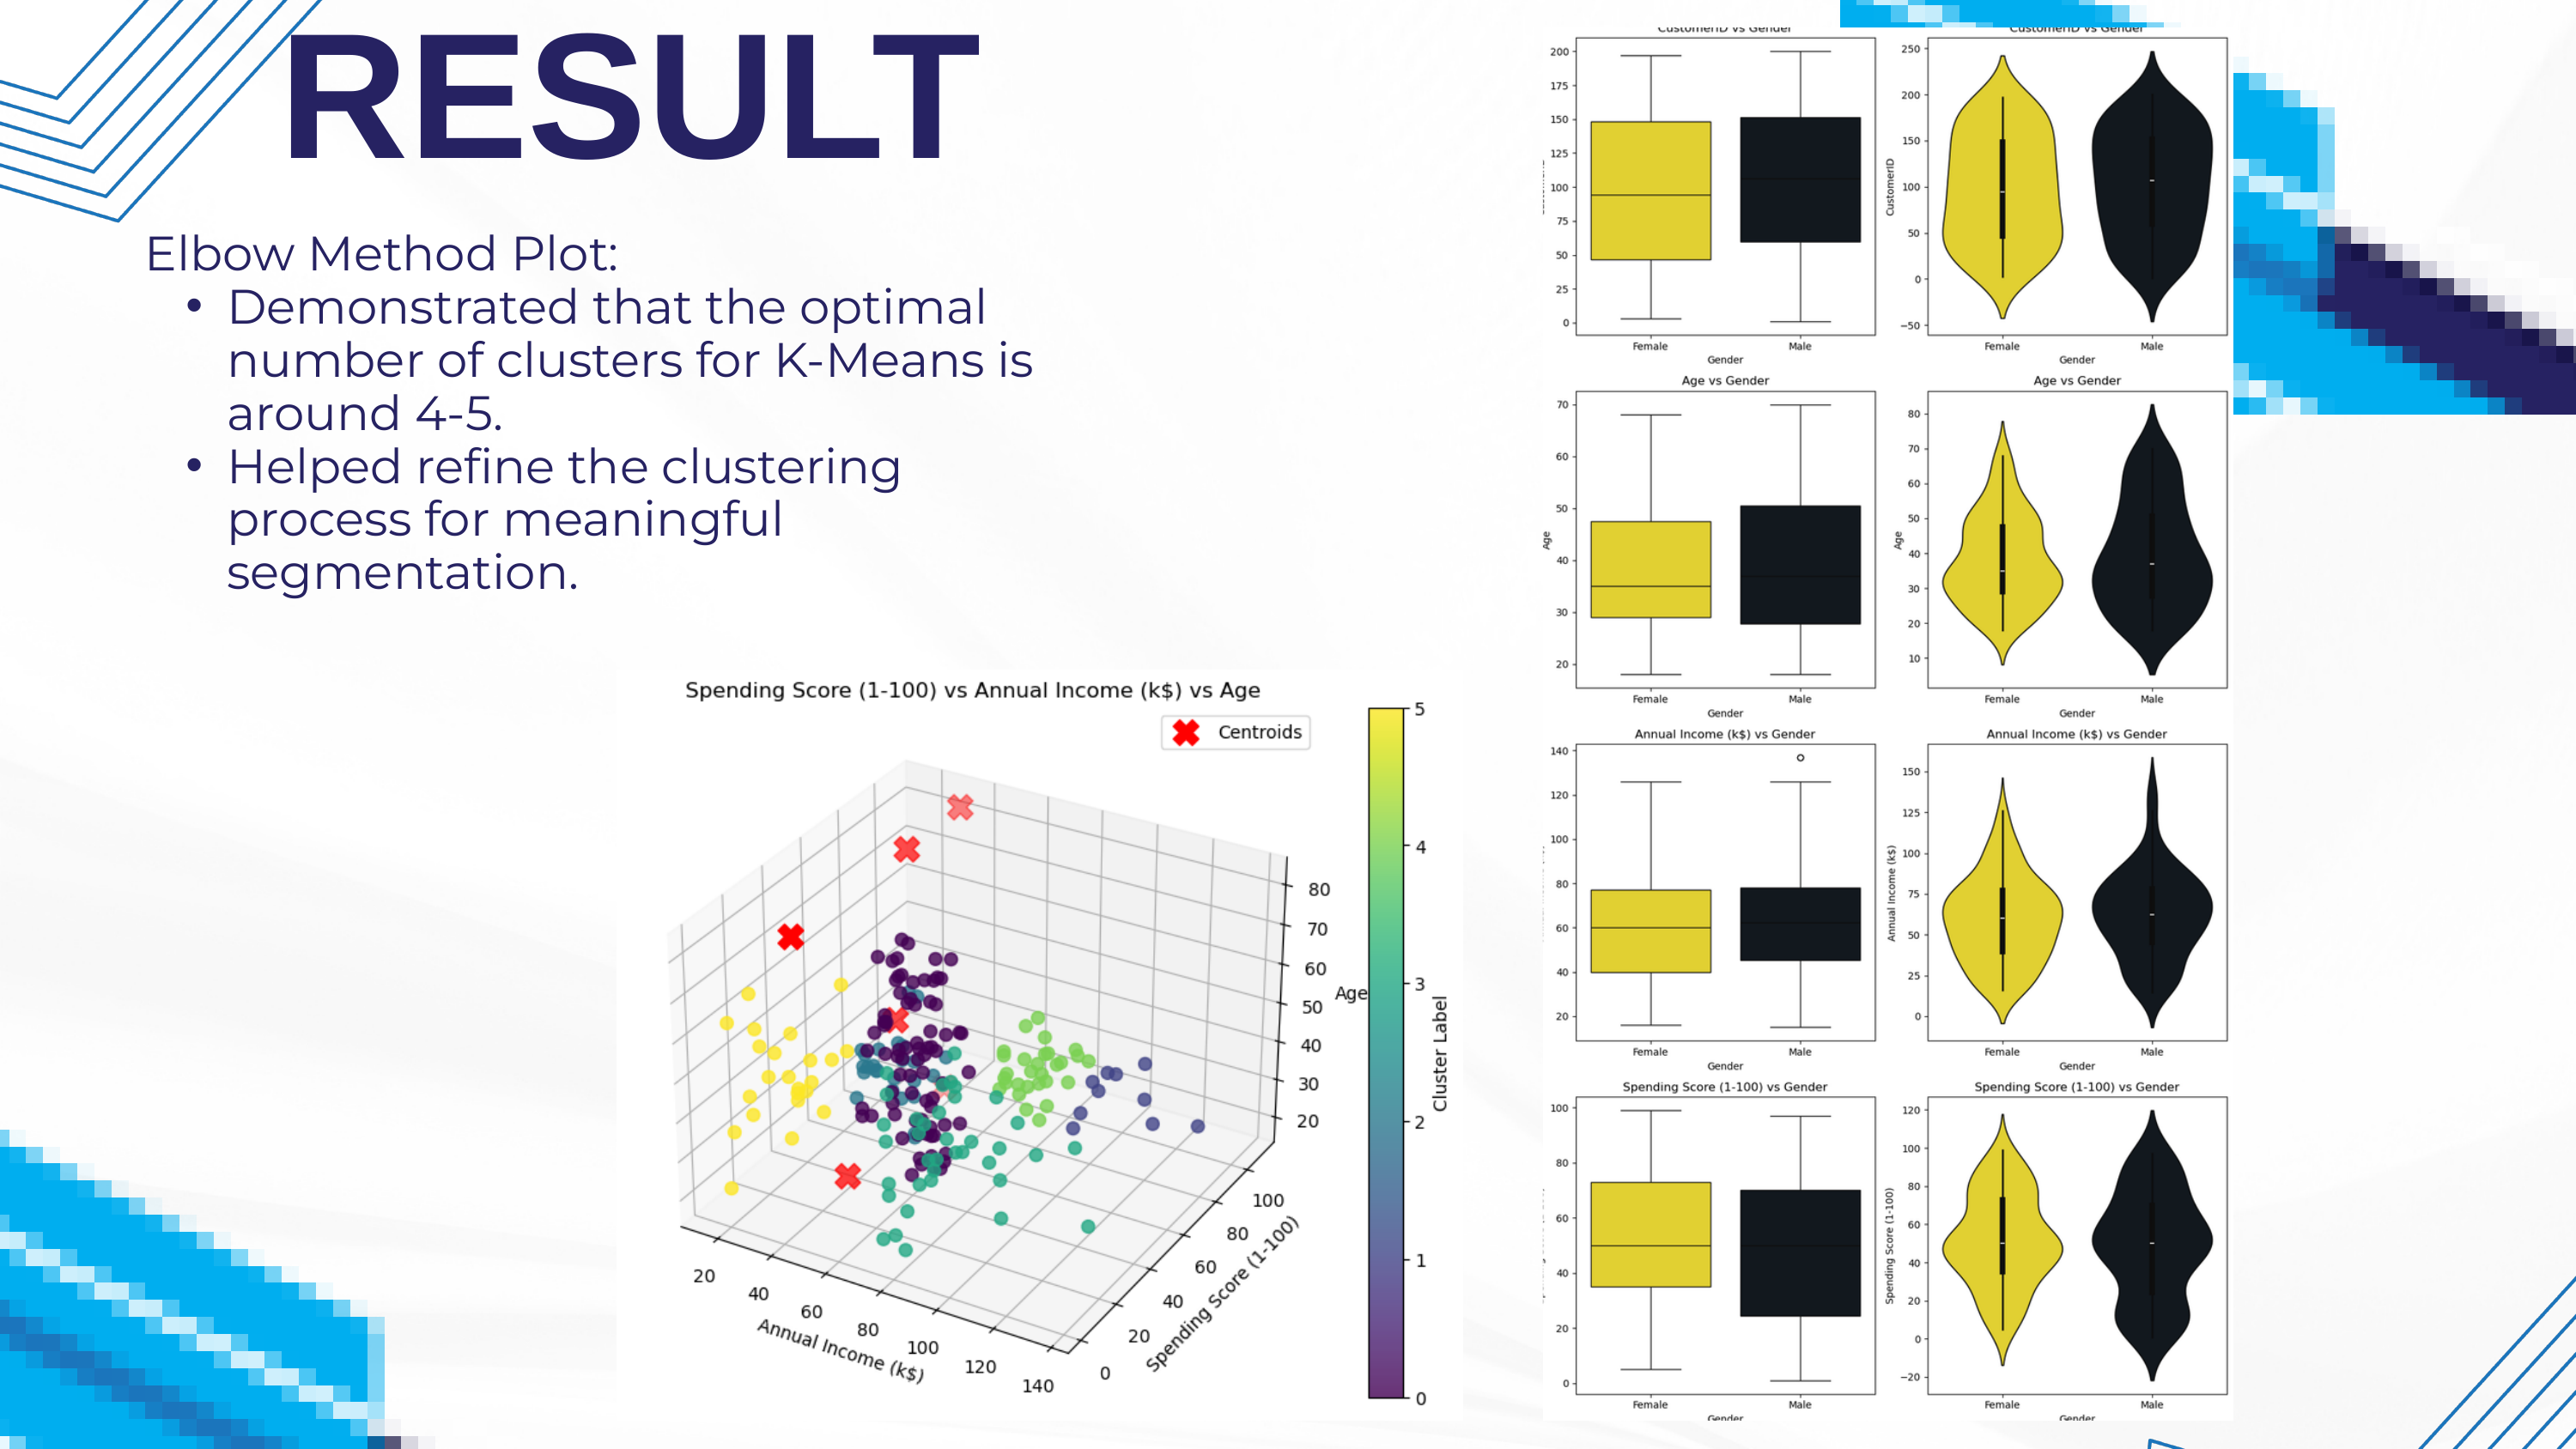

RESULT

Elbow Method Plot:
Demonstrated that the optimal number of clusters for K-Means is around 4-5.
Helped refine the clustering process for meaningful segmentation.